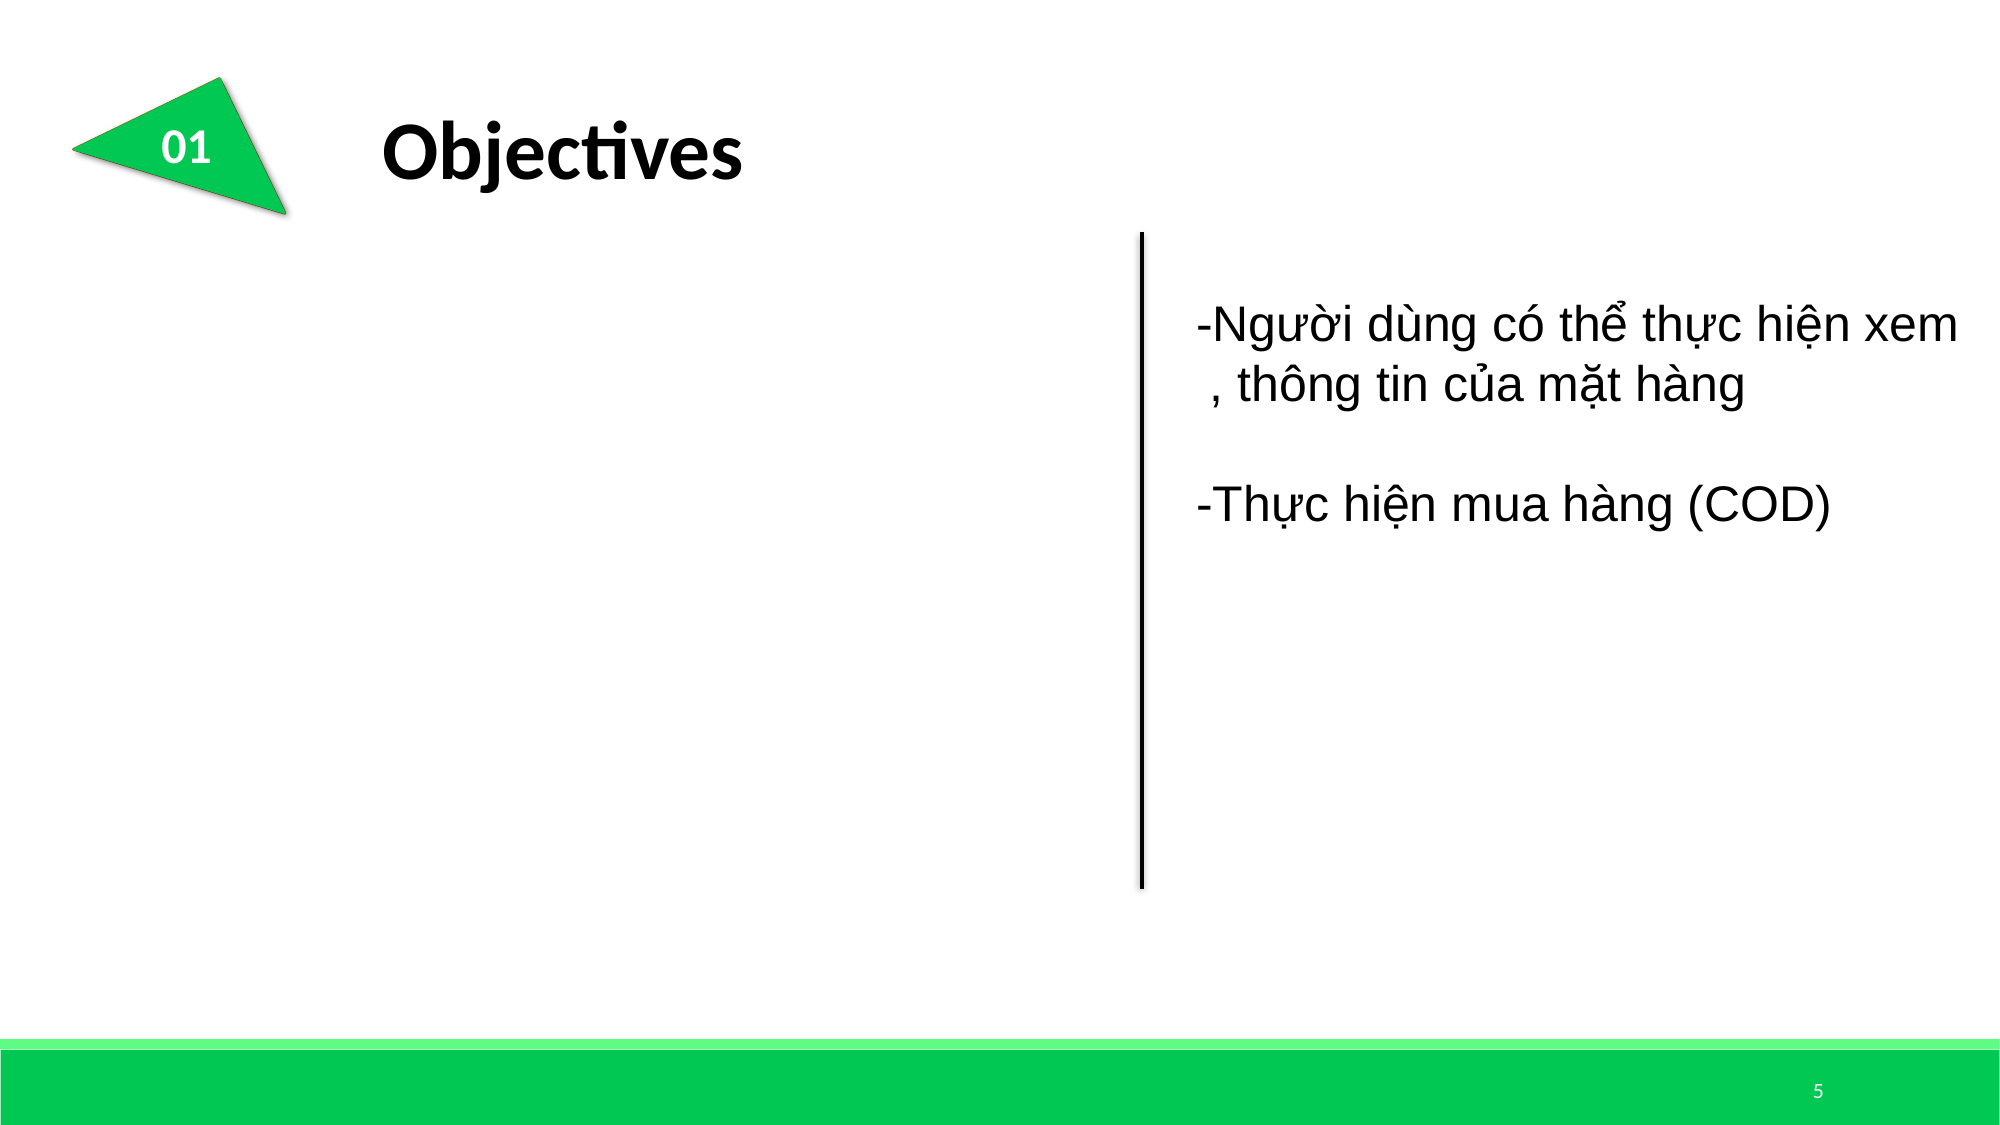

Objectives
01
01

-Người dùng có thể thực hiện xem
 , thông tin của mặt hàng
-Thực hiện mua hàng (COD)

5